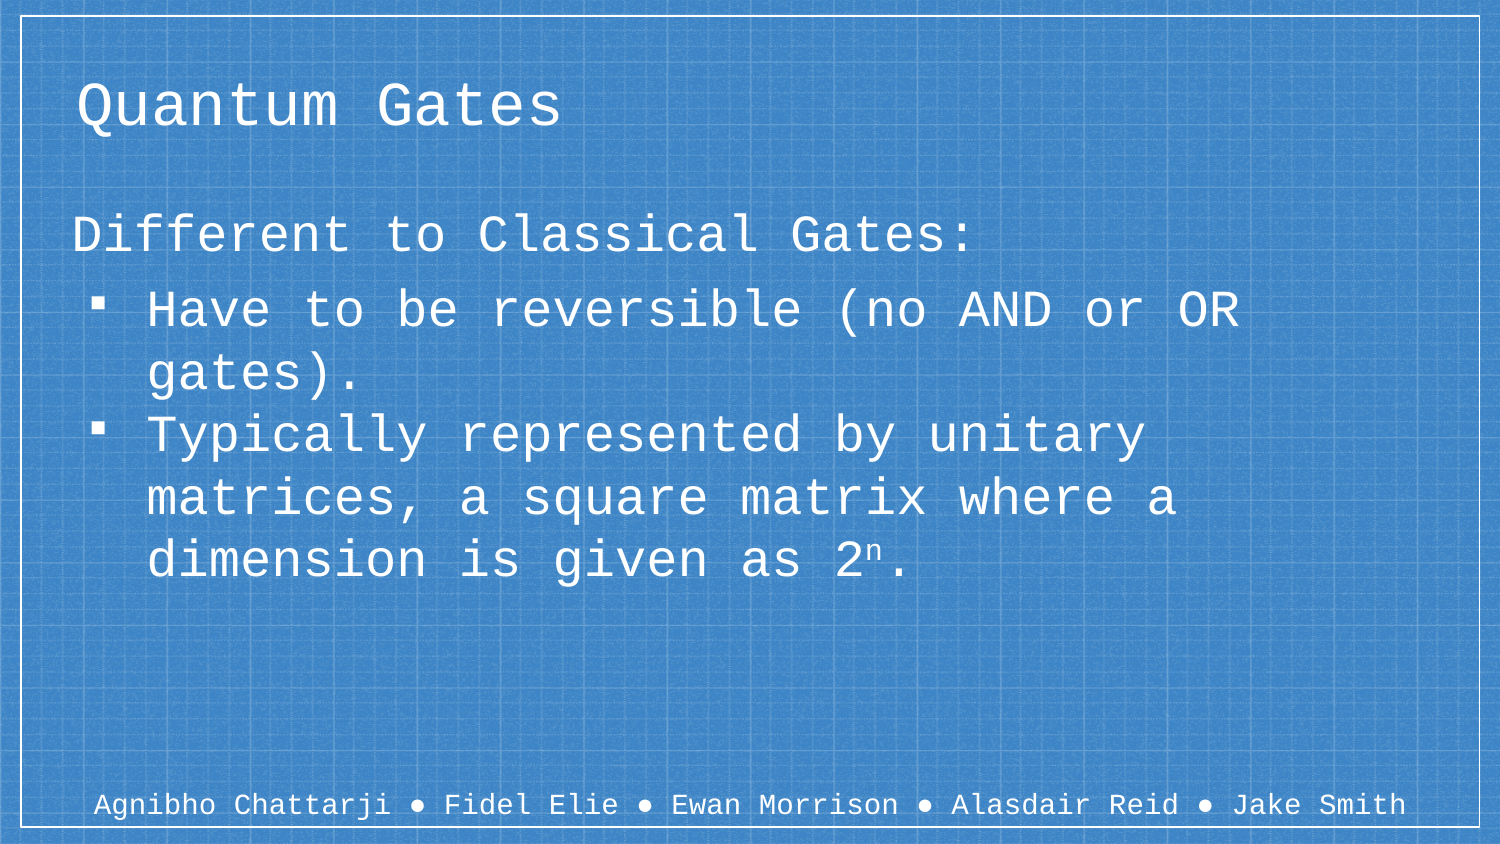

# Quantum Gates
Different to Classical Gates:
Have to be reversible (no AND or OR gates).
Typically represented by unitary matrices, a square matrix where a dimension is given as 2n.
Agnibho Chattarji ● Fidel Elie ● Ewan Morrison ● Alasdair Reid ● Jake Smith